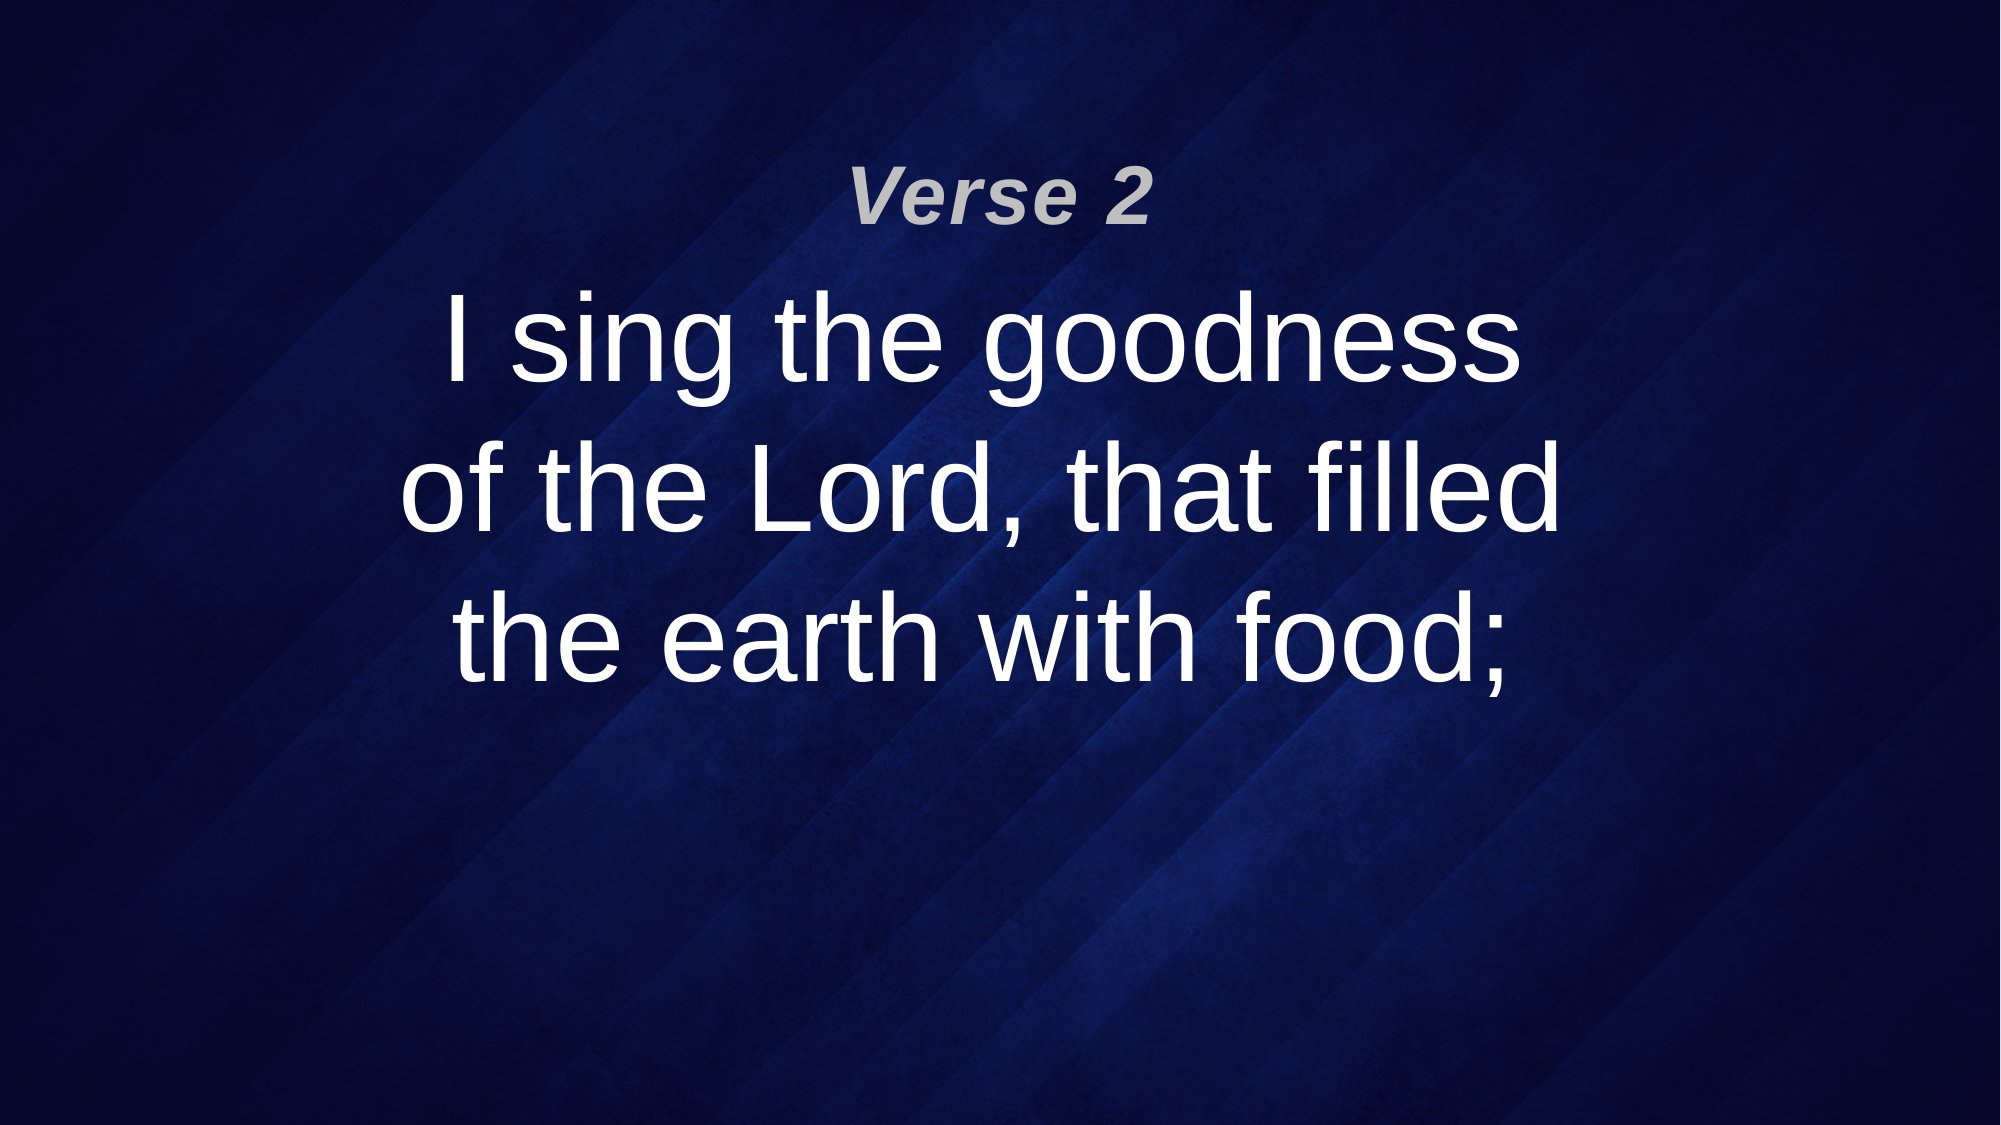

Verse 2
# I sing the goodness of the Lord, that filled the earth with food;